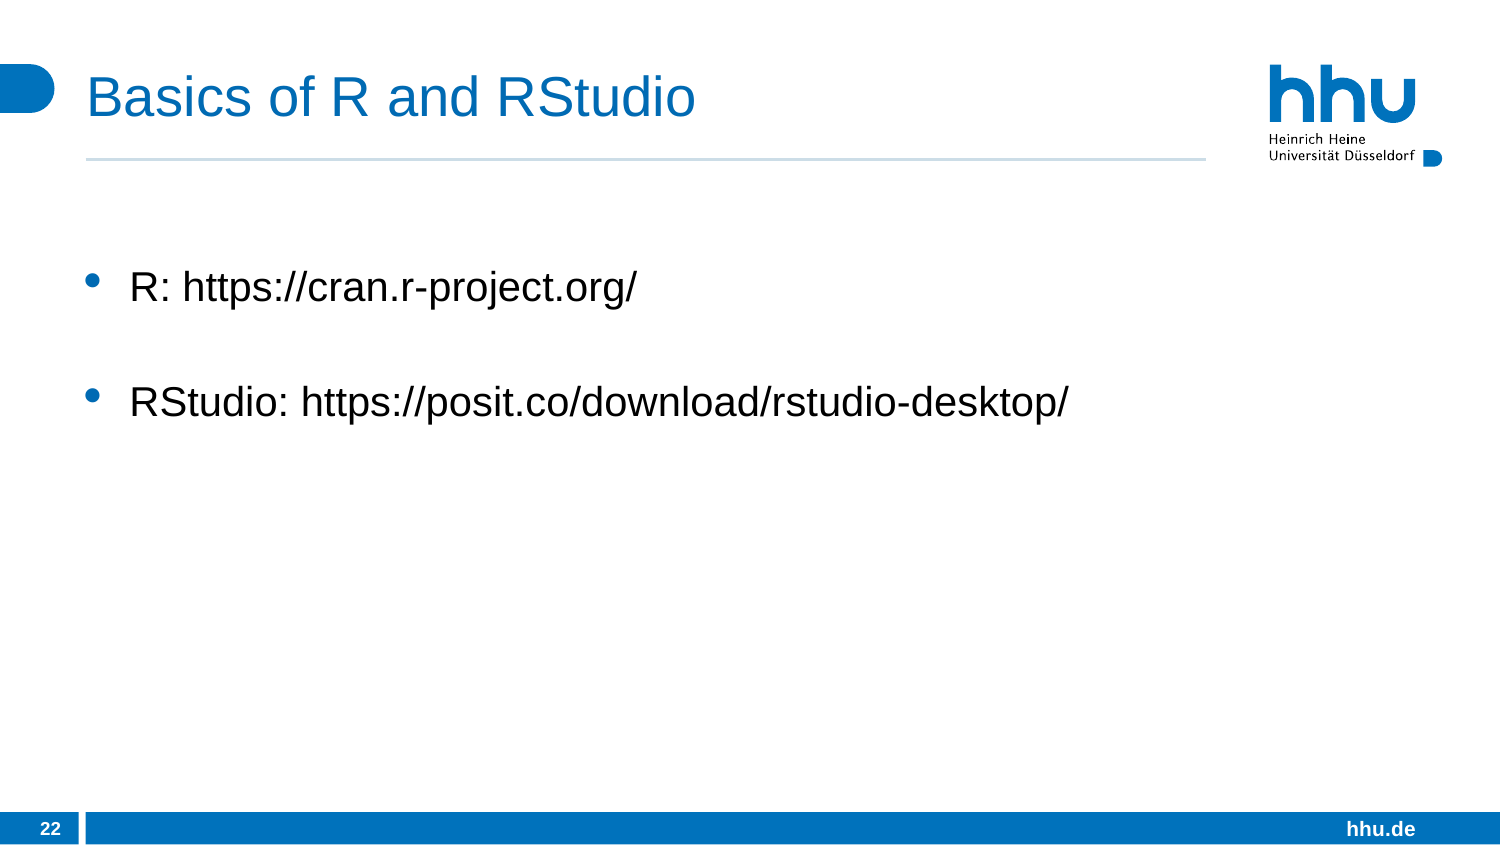

# Basics of R and RStudio

R: https://cran.r-project.org/

RStudio: https://posit.co/download/rstudio-desktop/

22